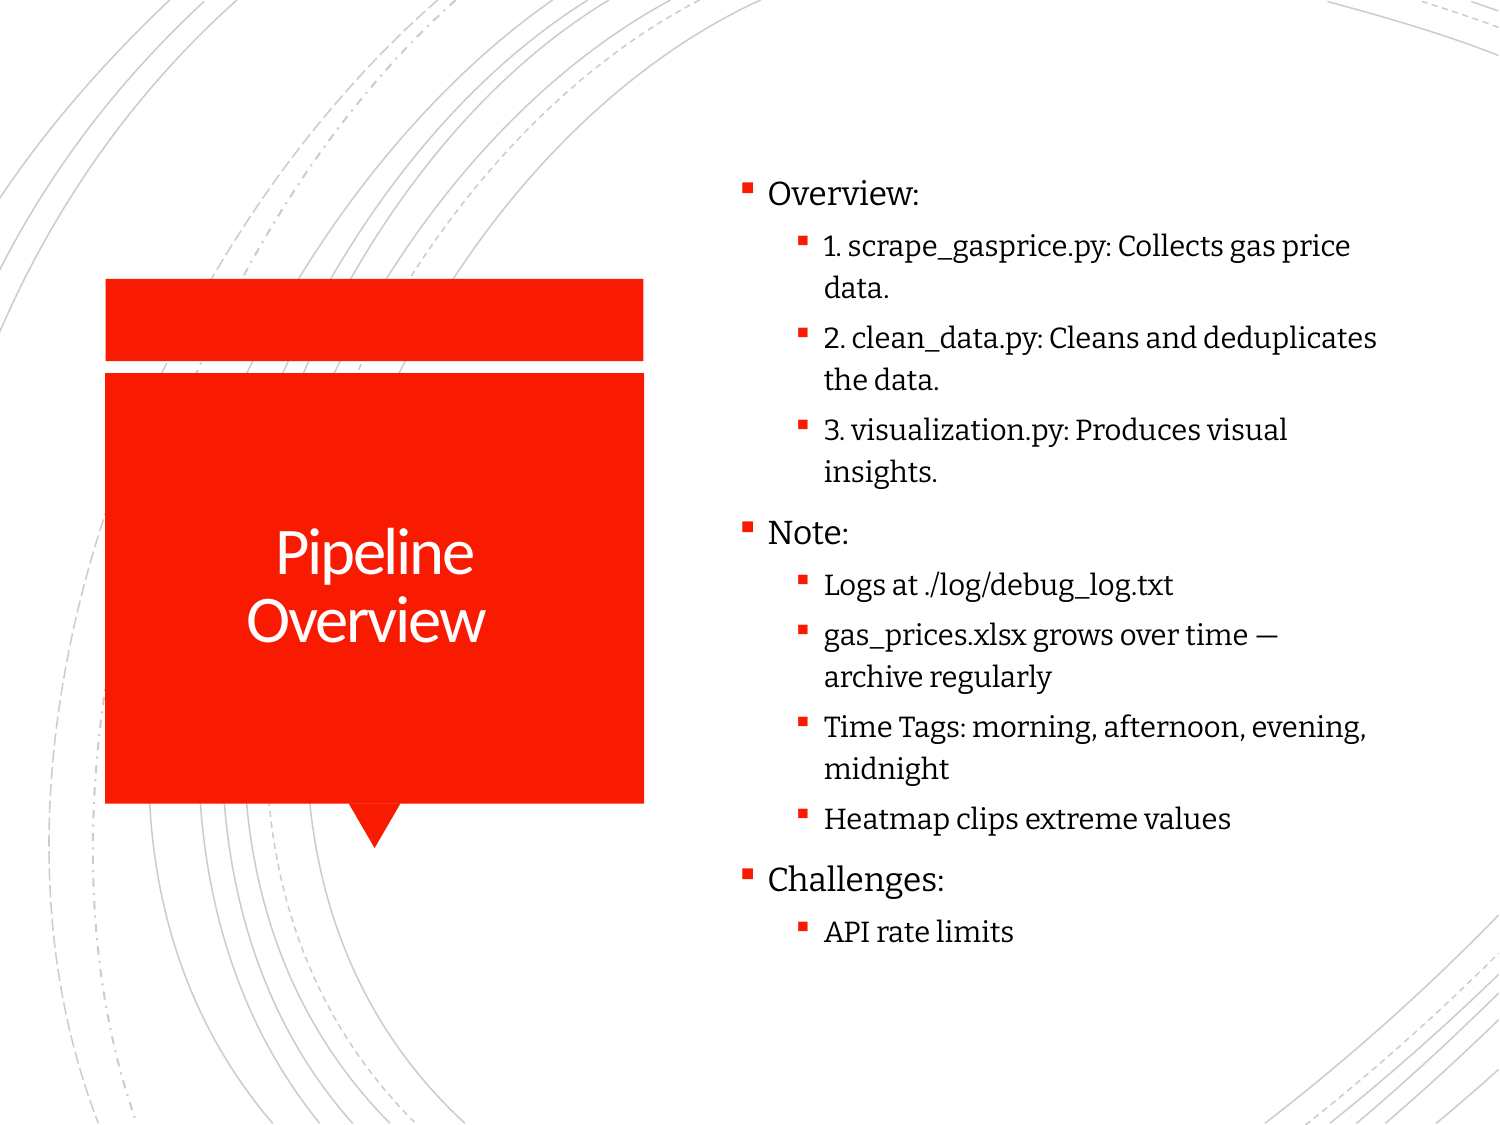

Overview:
1. scrape_gasprice.py: Collects gas price data.
2. clean_data.py: Cleans and deduplicates the data.
3. visualization.py: Produces visual insights.
Note:
Logs at ./log/debug_log.txt
gas_prices.xlsx grows over time — archive regularly
Time Tags: morning, afternoon, evening, midnight
Heatmap clips extreme values
Challenges:
API rate limits

# Pipeline Overview